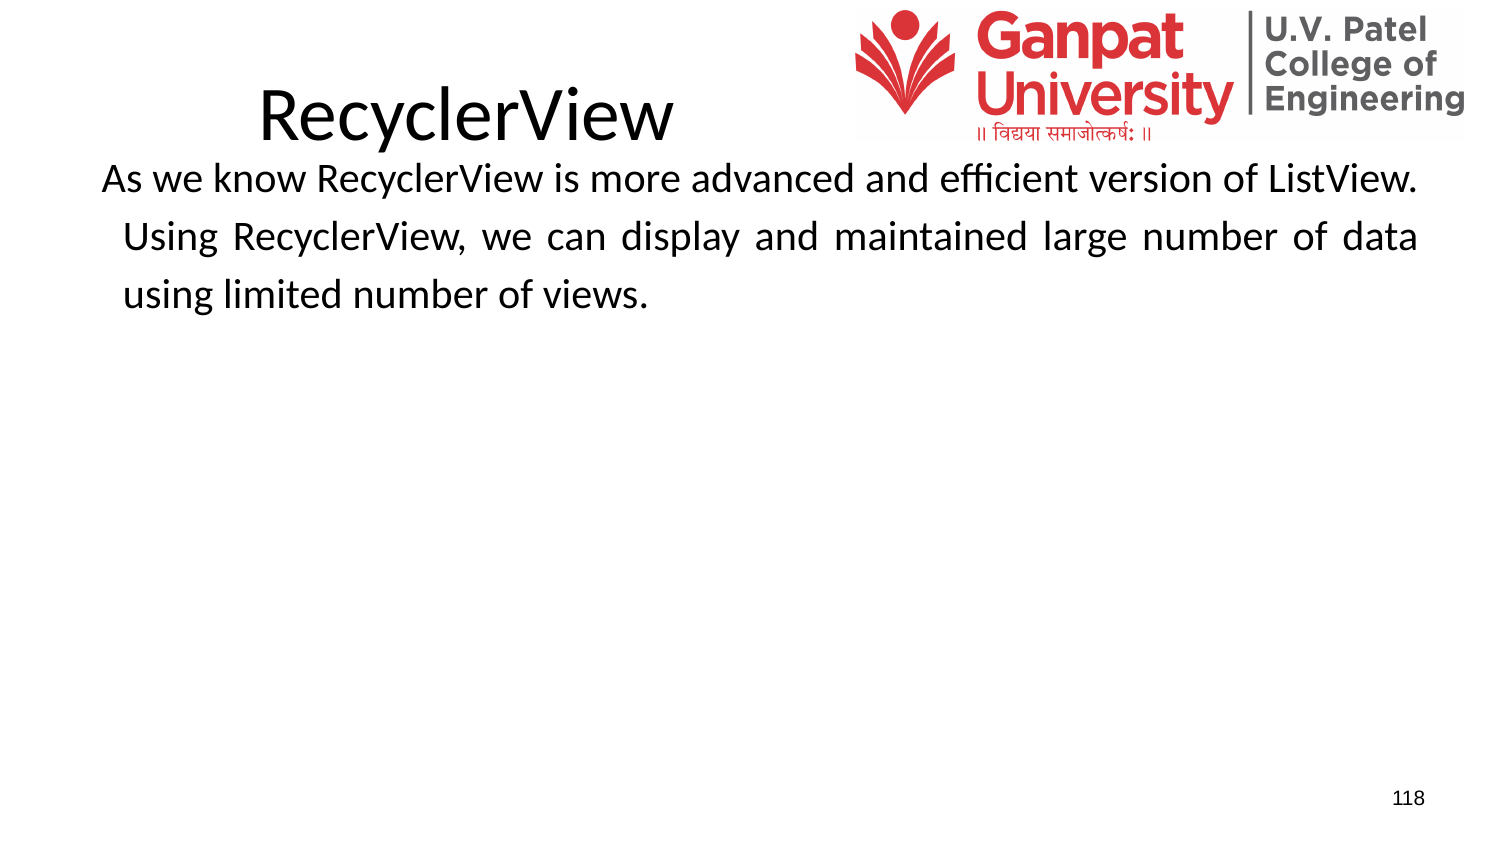

# RecyclerView
As we know RecyclerView is more advanced and efficient version of ListView. Using RecyclerView, we can display and maintained large number of data using limited number of views.
118